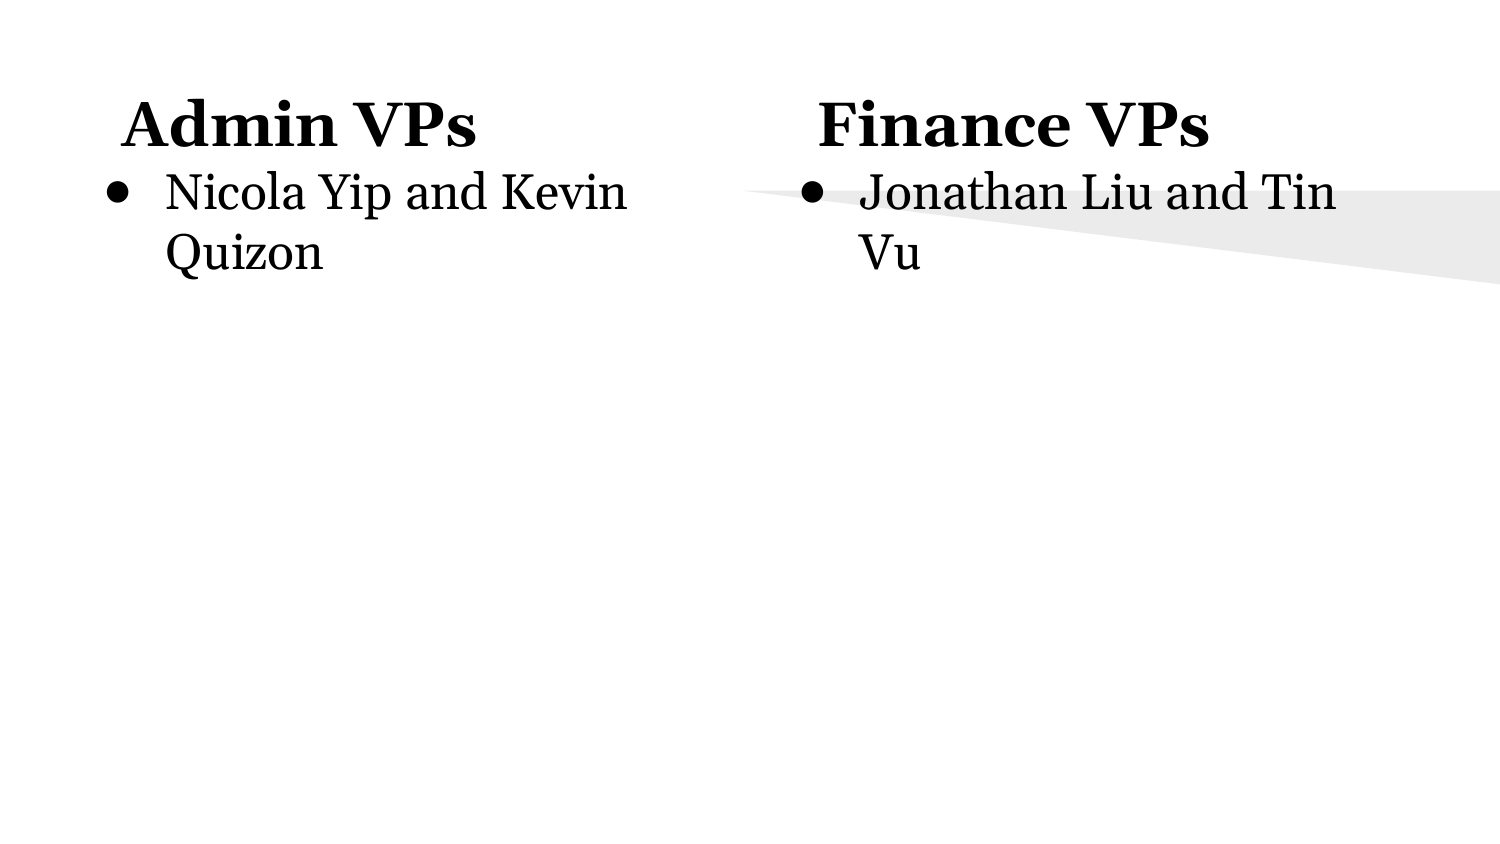

Admin VPs
Nicola Yip and Kevin Quizon
Finance VPs
Jonathan Liu and Tin Vu